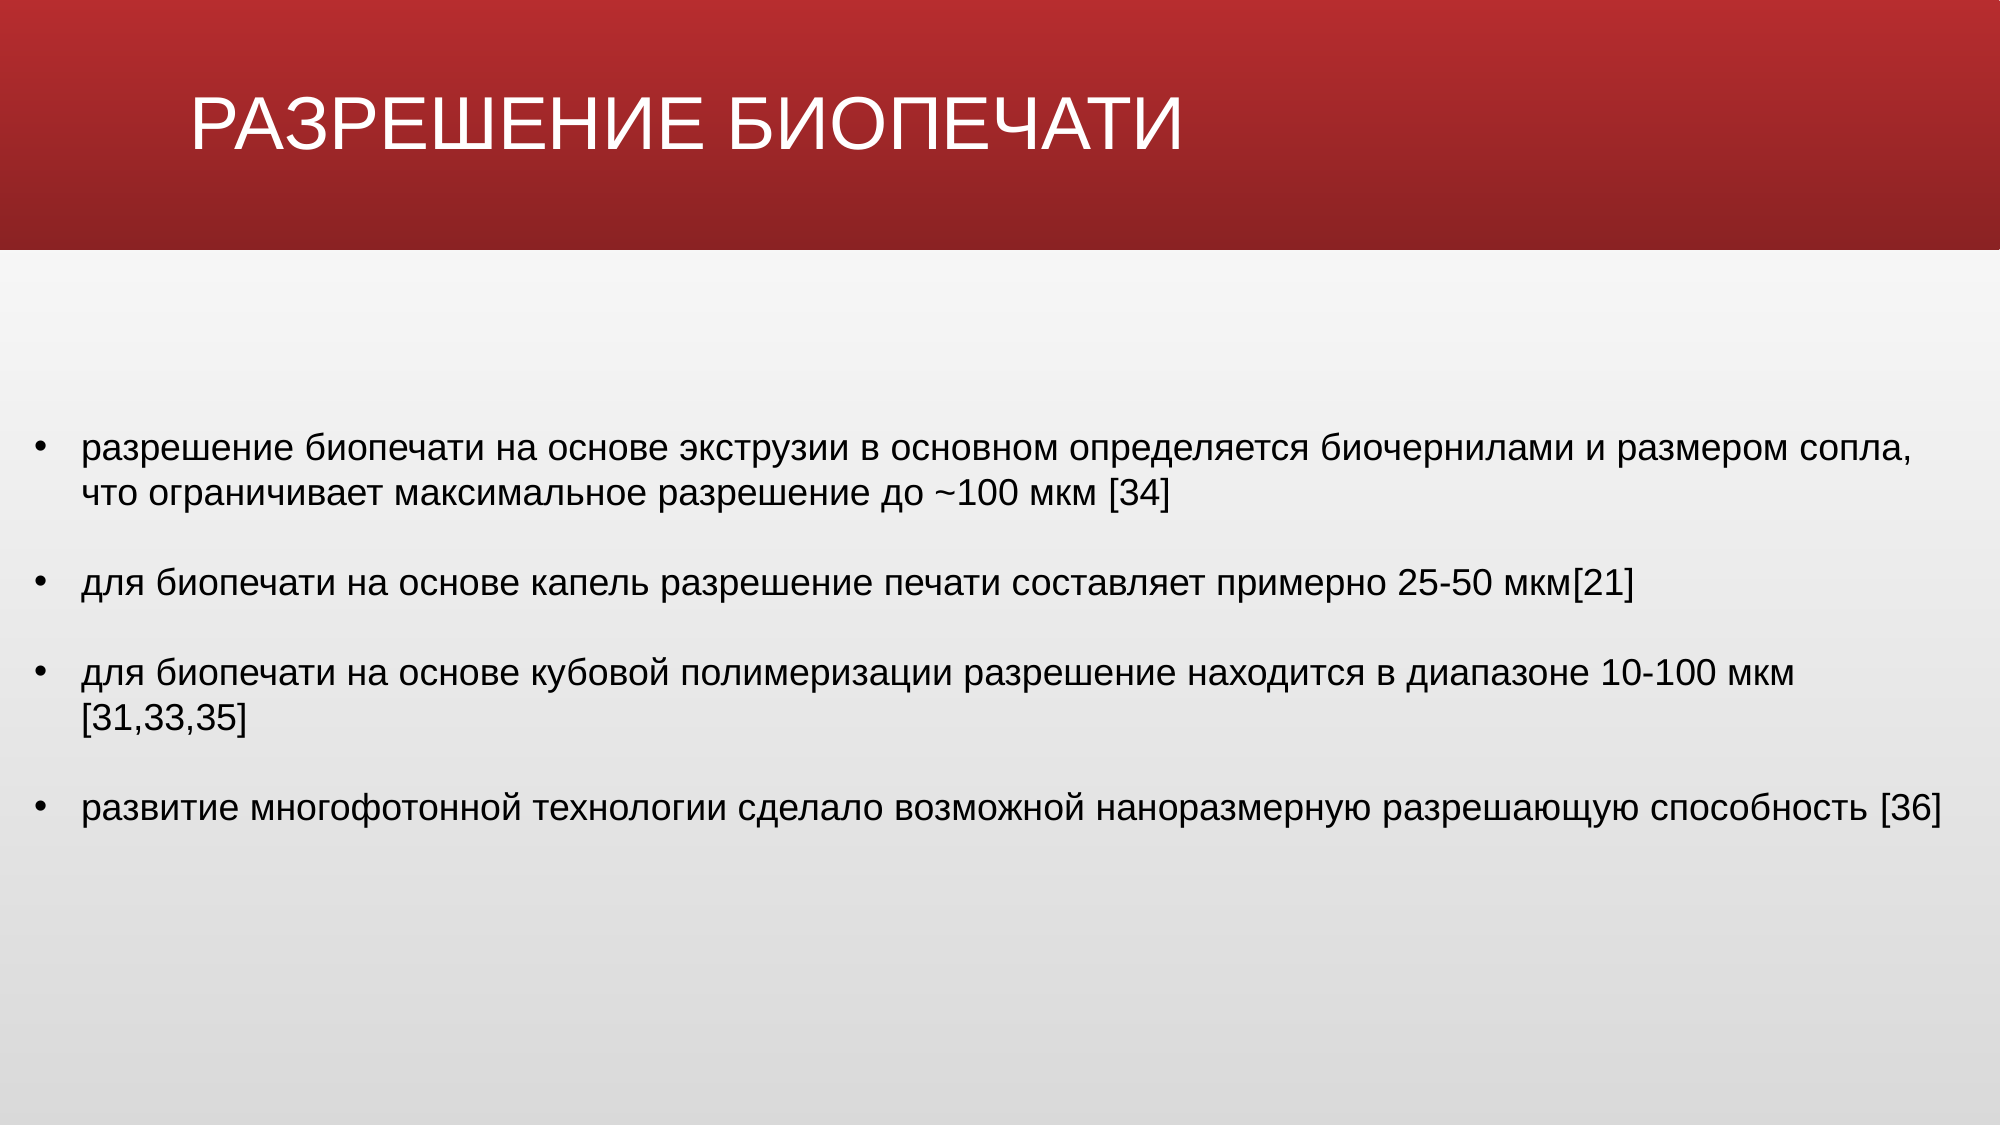

# РАЗРЕШЕНИЕ БИОПЕЧАТИ

разрешение биопечати на основе экструзии в основном определяется биочернилами и размером сопла, что ограничивает максимальное разрешение до ~100 мкм [34]

для биопечати на основе капель разрешение печати составляет примерно 25-50 мкм[21]

для биопечати на основе кубовой полимеризации разрешение находится в диапазоне 10-100 мкм  [31,33,35]

развитие многофотонной технологии сделало возможной наноразмерную разрешающую способность [36]